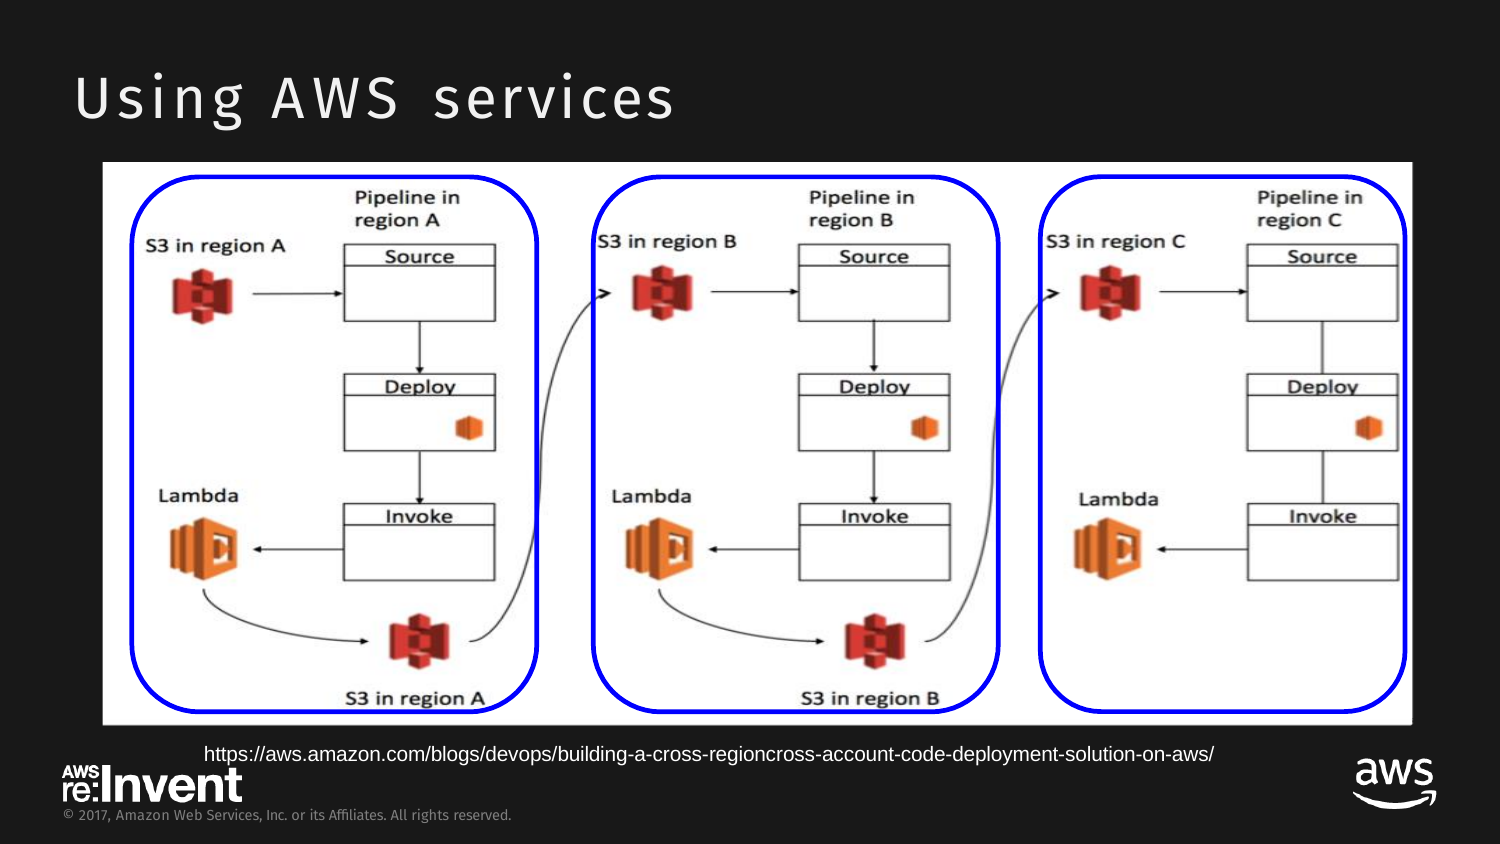

# Using	AWS	services

https://aws.amazon.com/blogs/devops/building-a-cross-regioncross-account-code-deployment-solution-on-aws/
© 2017, Amazon Web Services, Inc. or its Affiliates. All rights reserved.